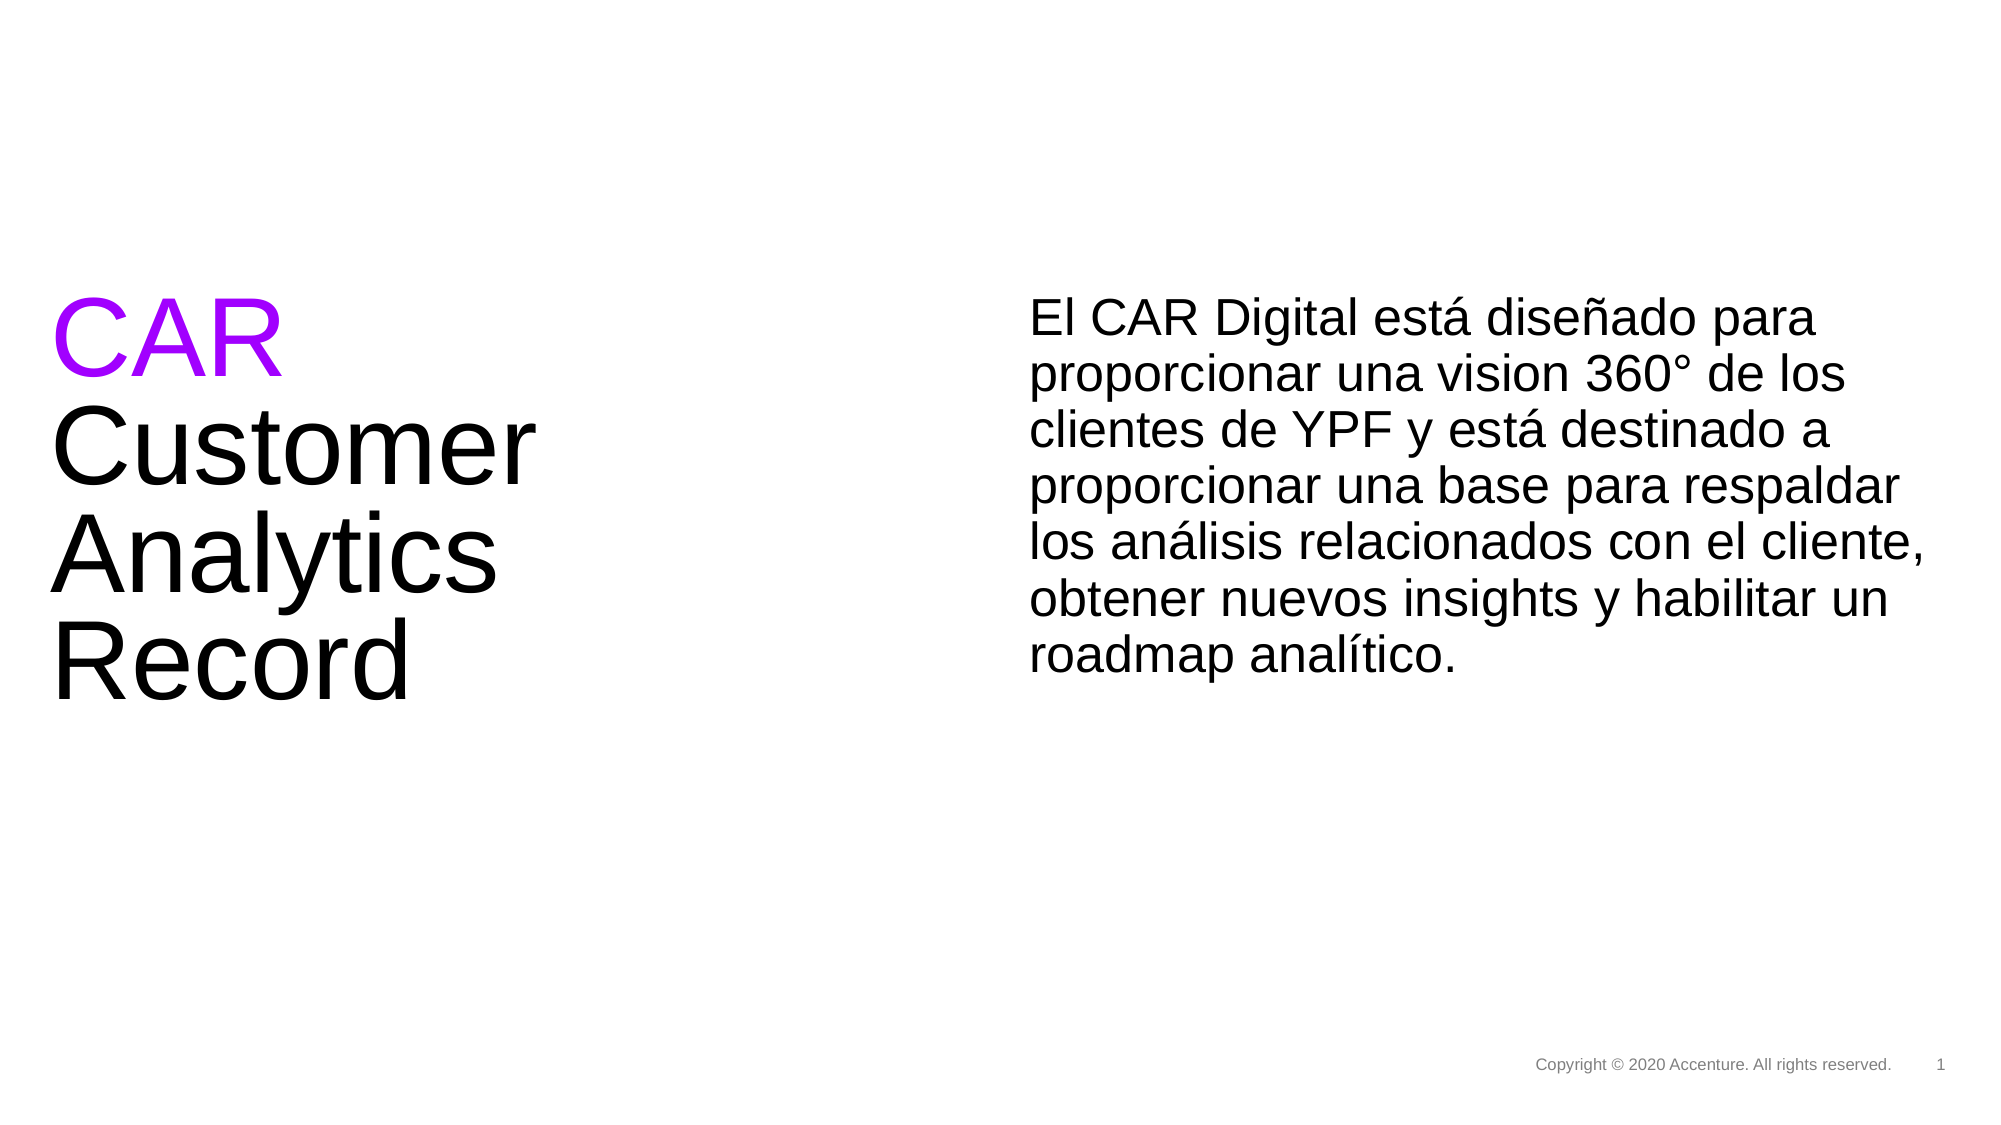

# CAR Customer Analytics Record
El CAR Digital está diseñado para proporcionar una vision 360° de los clientes de YPF y está destinado a proporcionar una base para respaldar los análisis relacionados con el cliente, obtener nuevos insights y habilitar un roadmap analítico.
Copyright © 2020 Accenture. All rights reserved.
1